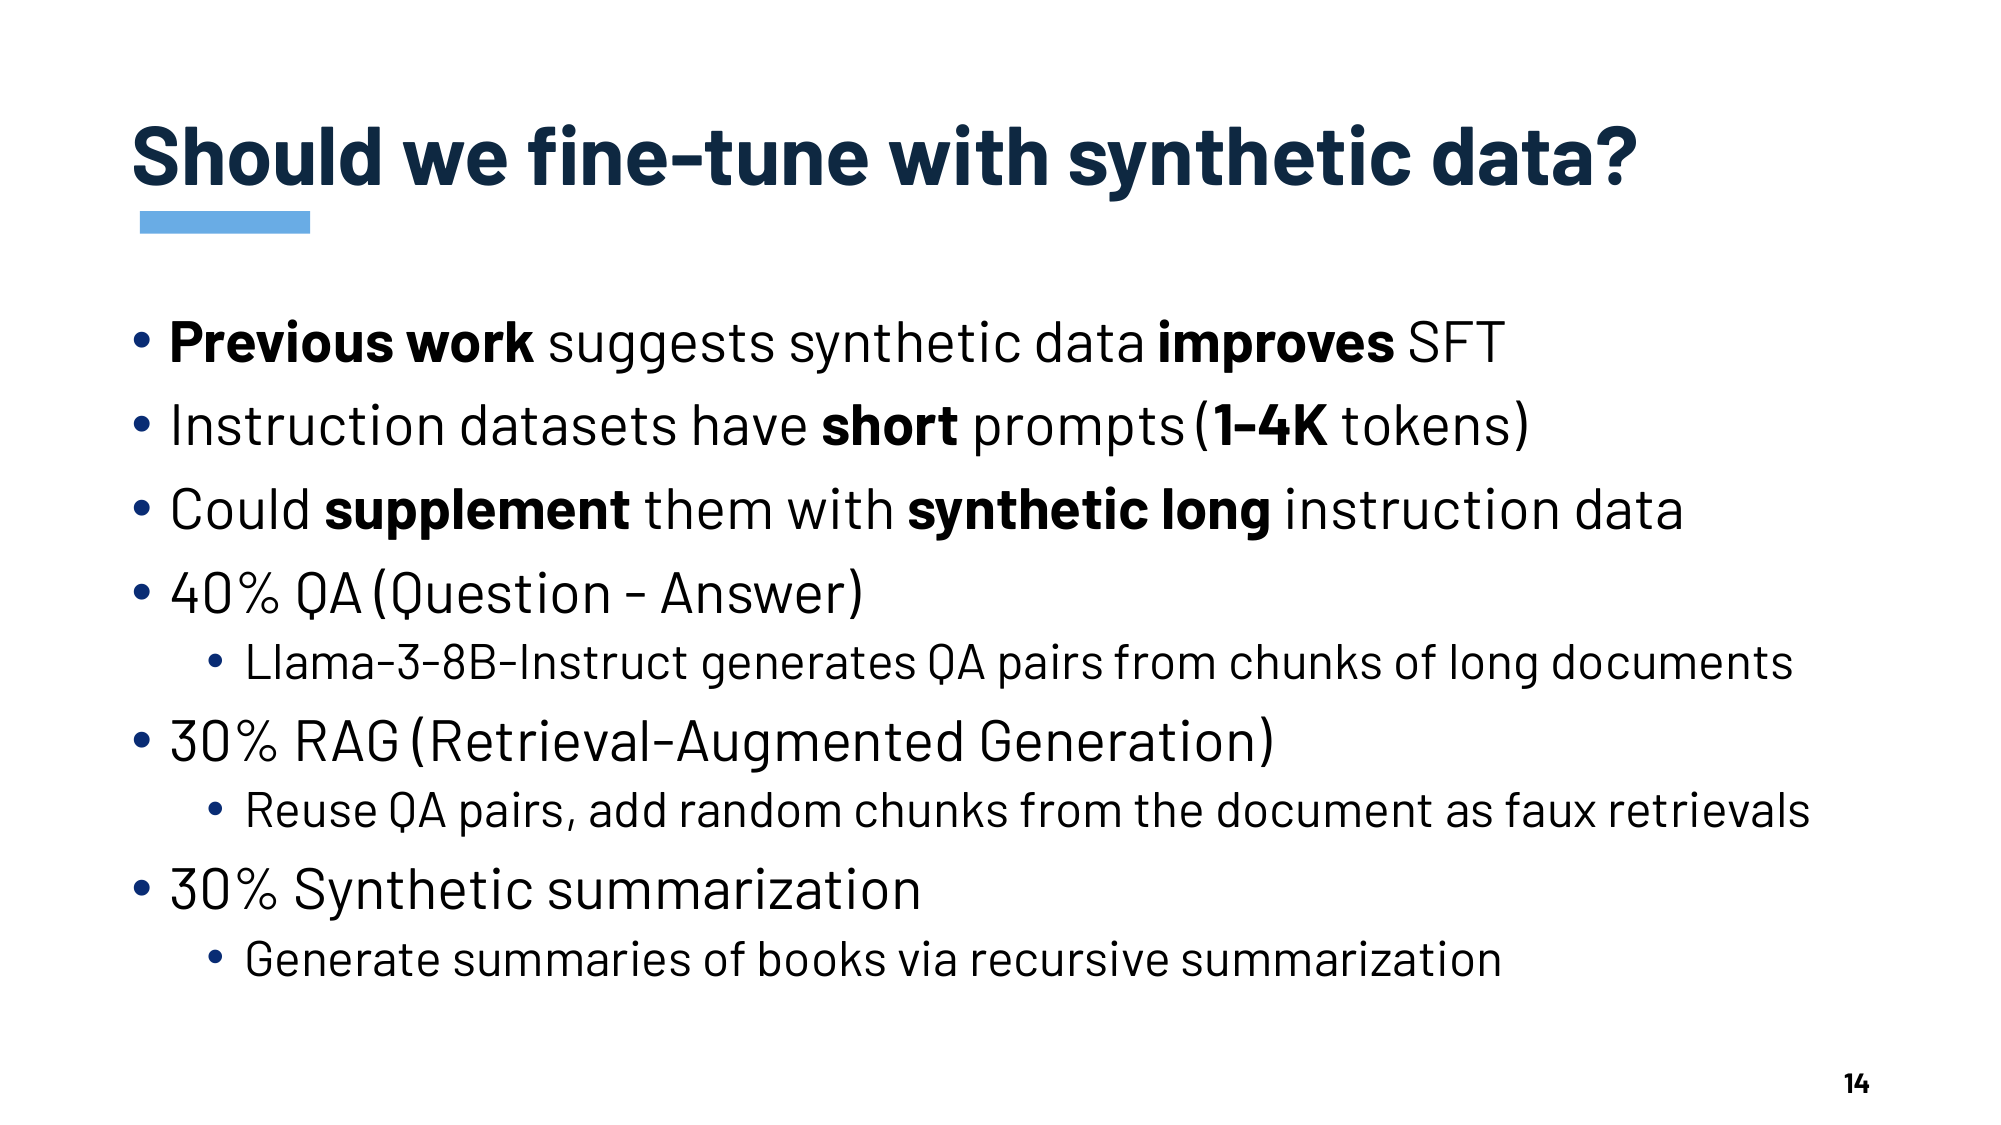

# Should we fine-tune with synthetic data?
Previous work suggests synthetic data improves SFT
Instruction datasets have short prompts (1-4K tokens)
Could supplement them with synthetic long instruction data
40% QA (Question - Answer)
Llama-3-8B-Instruct generates QA pairs from chunks of long documents
30% RAG (Retrieval-Augmented Generation)
Reuse QA pairs, add random chunks from the document as faux retrievals
30% Synthetic summarization
Generate summaries of books via recursive summarization